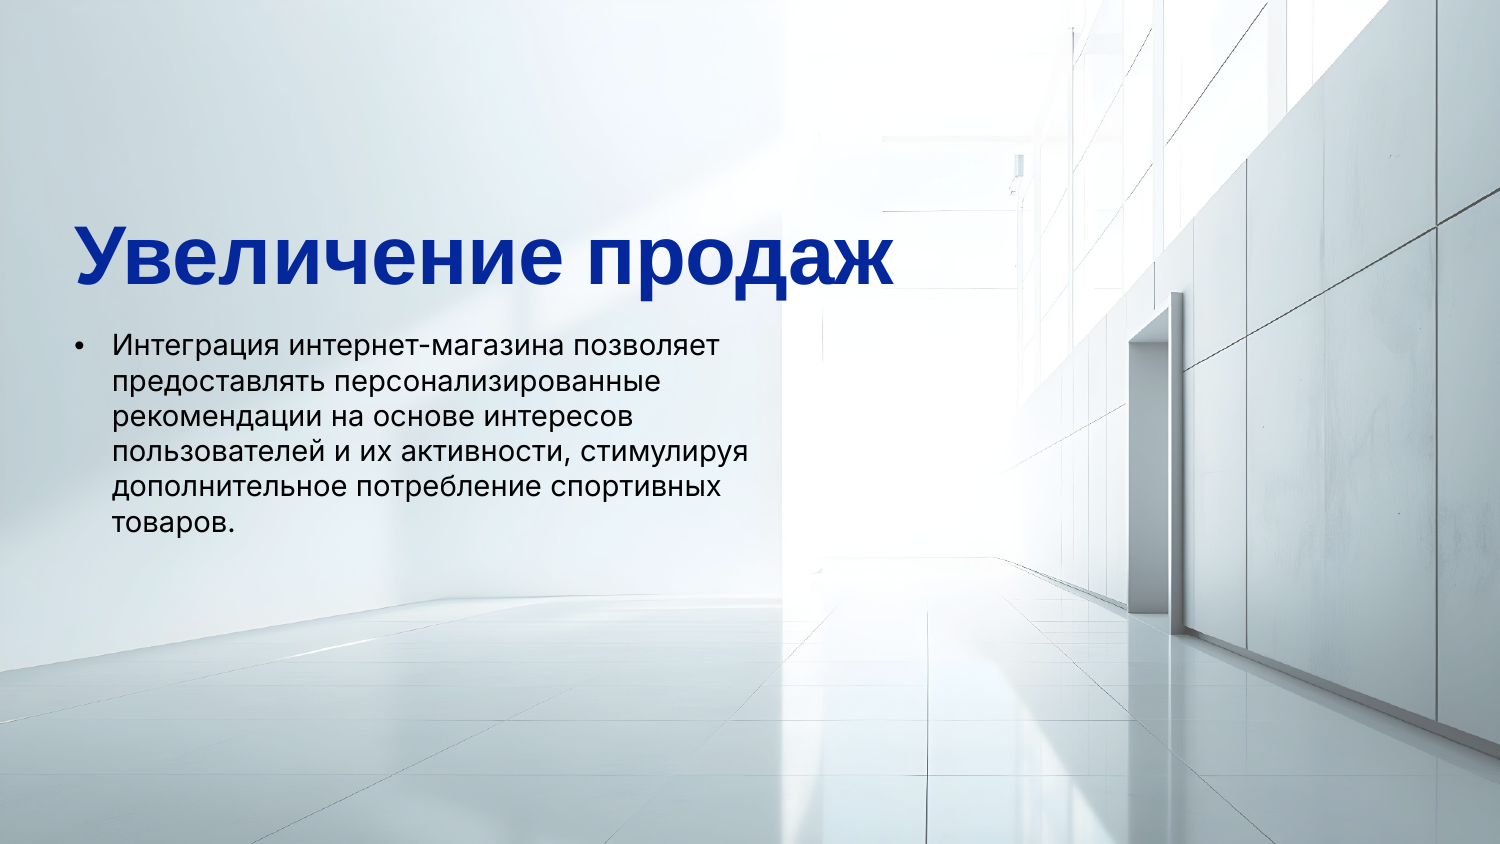

Увеличение продаж
# Интеграция интернет-магазина позволяет предоставлять персонализированные рекомендации на основе интересов пользователей и их активности, стимулируя дополнительное потребление спортивных товаров.